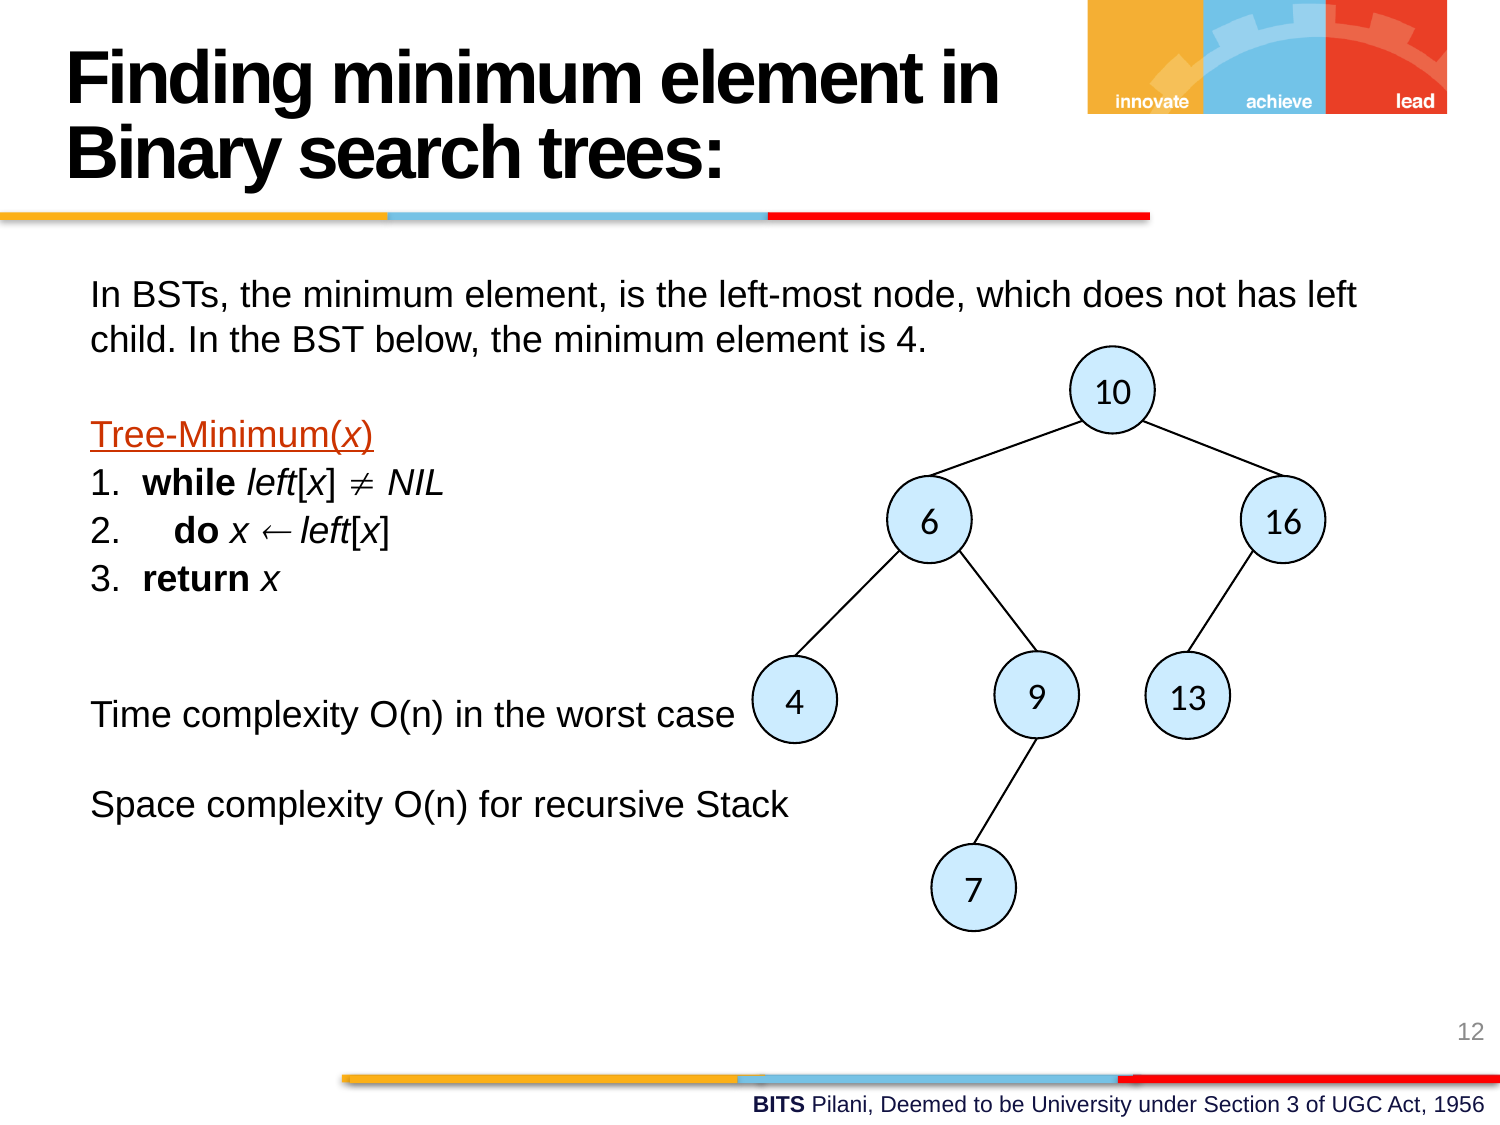

Finding minimum element in Binary search trees:
In BSTs, the minimum element, is the left-most node, which does not has left child. In the BST below, the minimum element is 4.

Tree-Minimum(x)
1.  while left[x] ≠ NIL
2.     do x ← left[x]
3.  return x

Time complexity O(n) in the worst case

Space complexity O(n) for recursive Stack
10
6
16
13
9
4
7
12